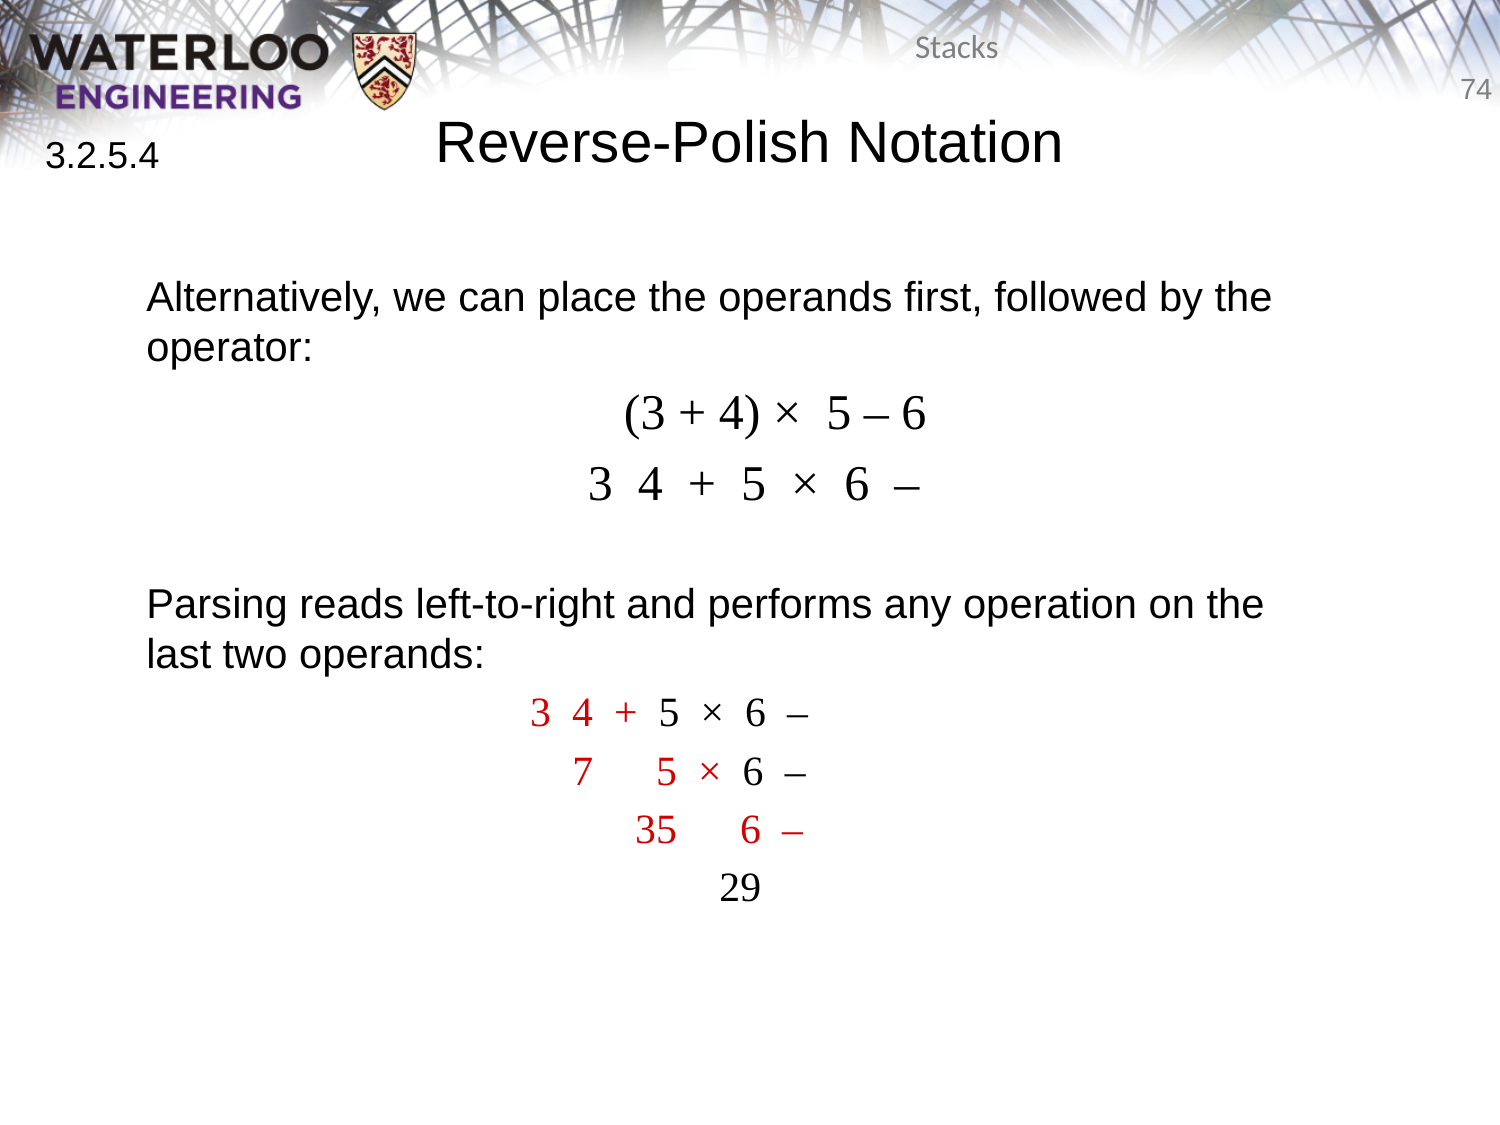

# Reverse-Polish Notation
3.2.5.4
	Alternatively, we can place the operands first, followed by the operator:
			        (3 + 4) ×  5 – 6
			        3  4  +  5  ×  6  –

	Parsing reads left-to-right and performs any operation on the
last two operands:
			        3  4  +  5  ×  6  –
			            7      5  ×  6  –
			                  35      6  –
			                          29